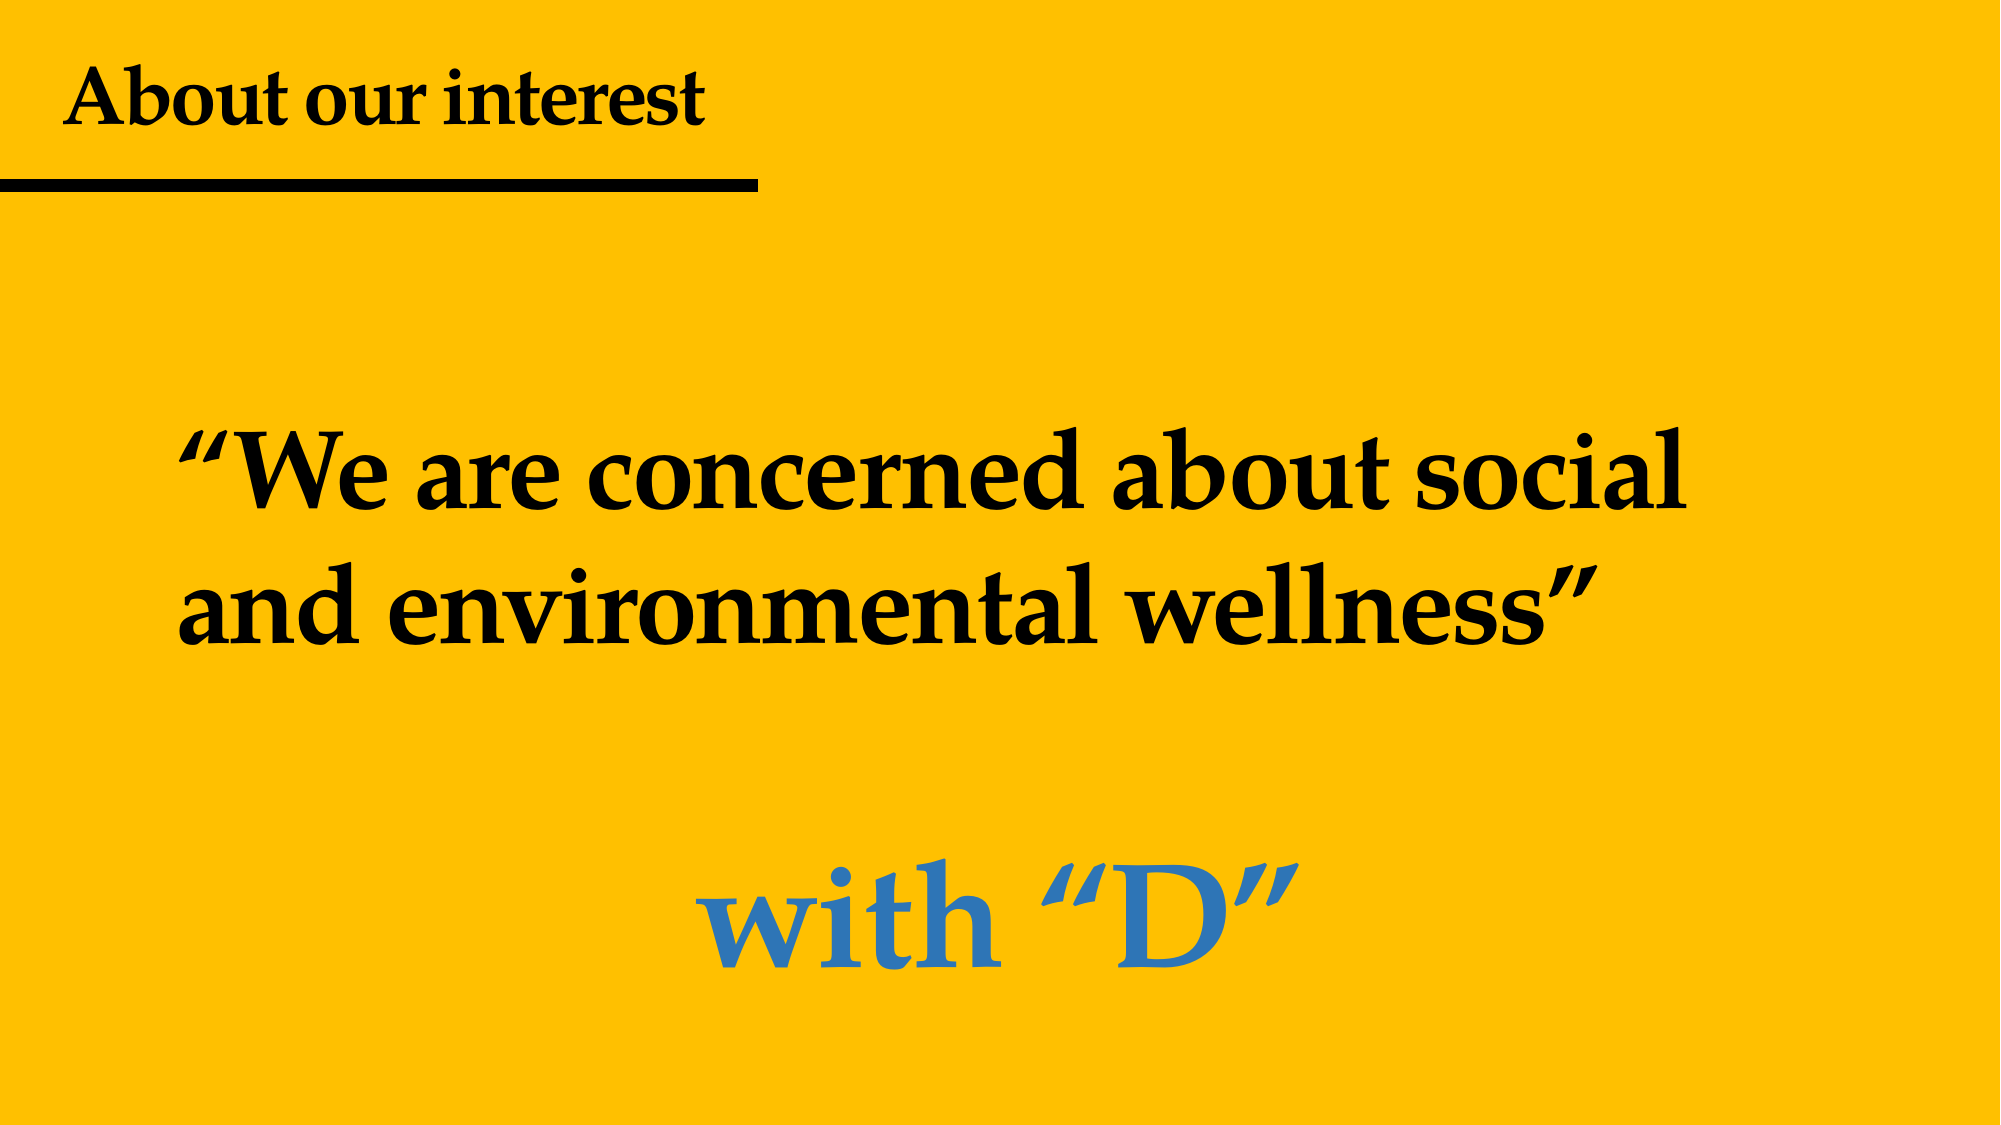

About our interest
“We are concerned about social and environmental wellness”
with “D”